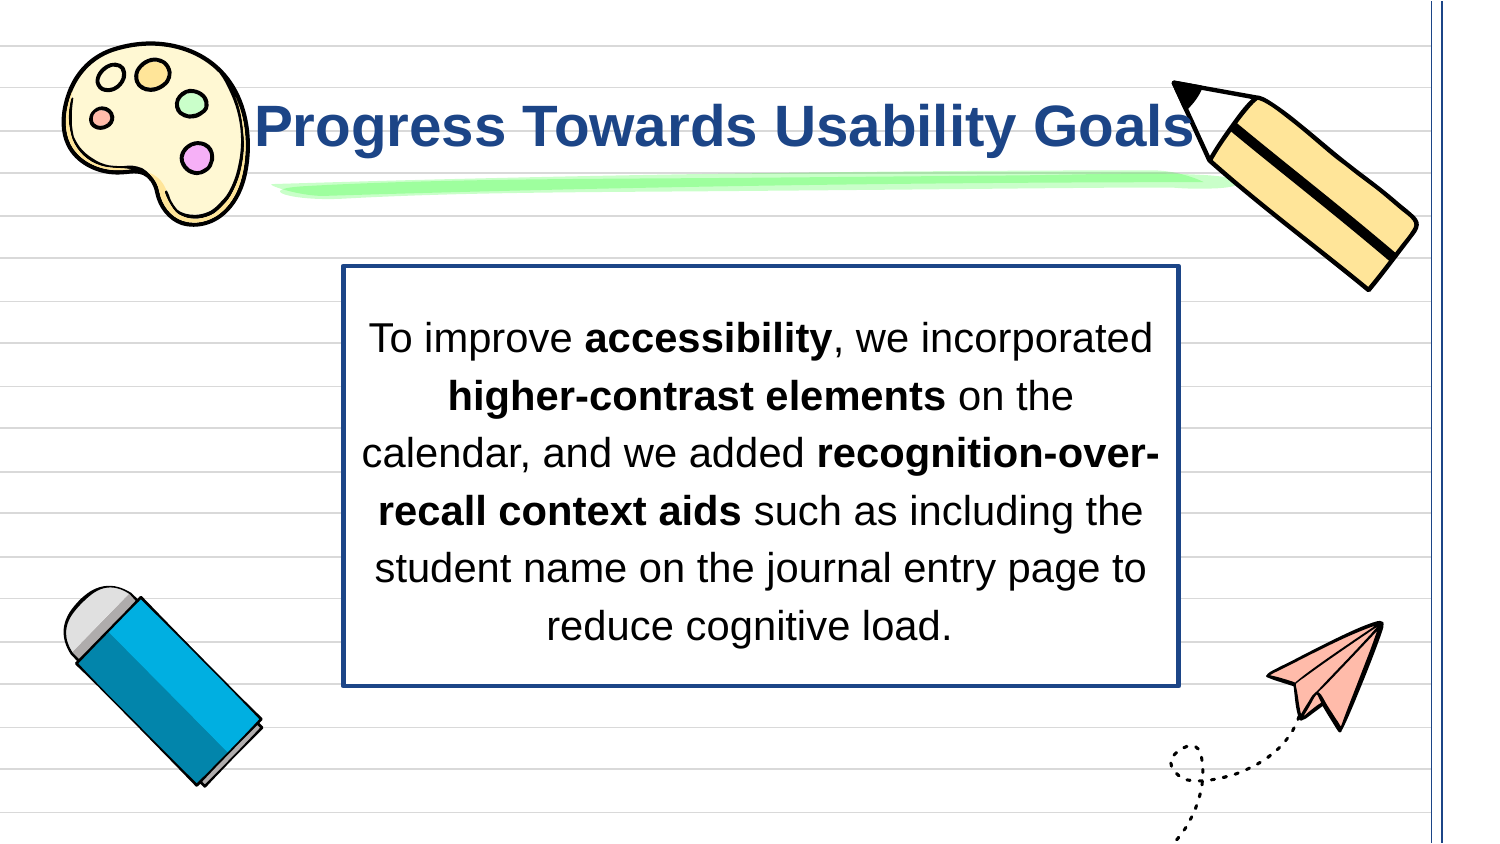

# Progress Towards Usability Goals

To improve accessibility, we incorporated higher-contrast elements on the calendar, and we added recognition-over-recall context aids such as including the student name on the journal entry page to reduce cognitive load.